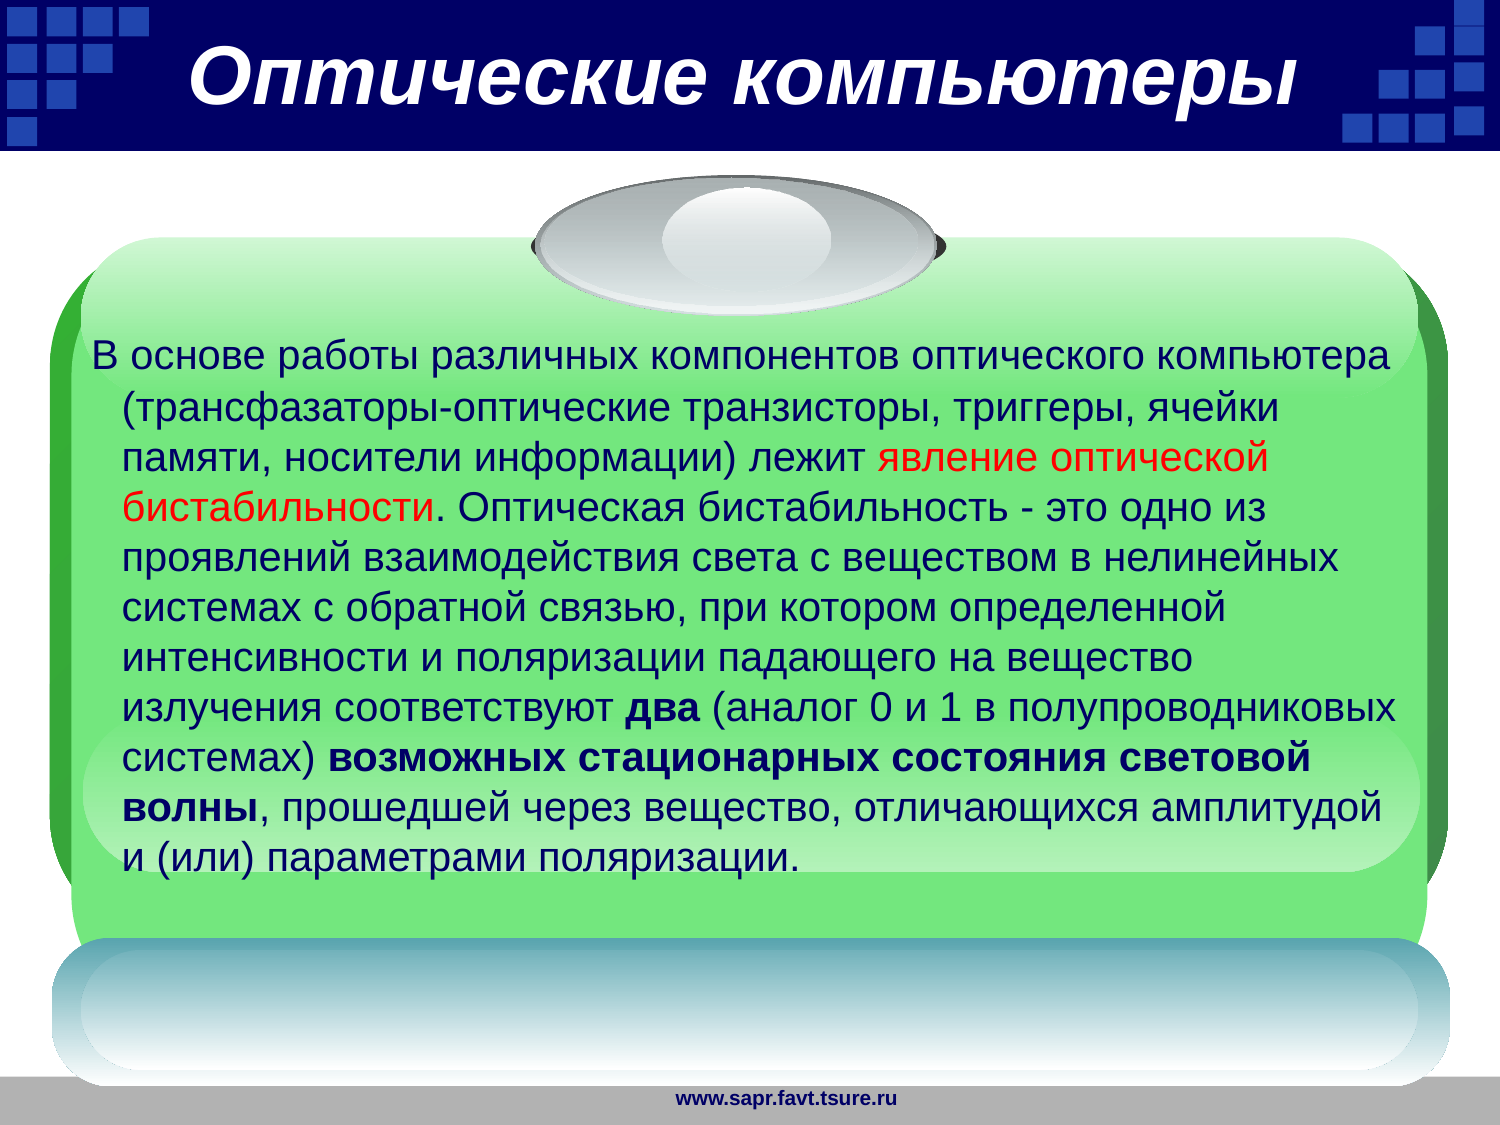

Оптические компьютеры

 В основе работы различных компонентов оптического компьютера (трансфазаторы-оптические транзисторы, триггеры, ячейки памяти, носители информации) лежит явление оптической бистабильности. Оптическая бистабильность - это одно из проявлений взаимодействия света с веществом в нелинейных системах с обратной связью, при котором определенной интенсивности и поляризации падающего на вещество излучения соответствуют два (аналог 0 и 1 в полупроводниковых системах) возможных стационарных состояния световой волны, прошедшей через вещество, отличающихся амплитудой и (или) параметрами поляризации.
www.sapr.favt.tsure.ru